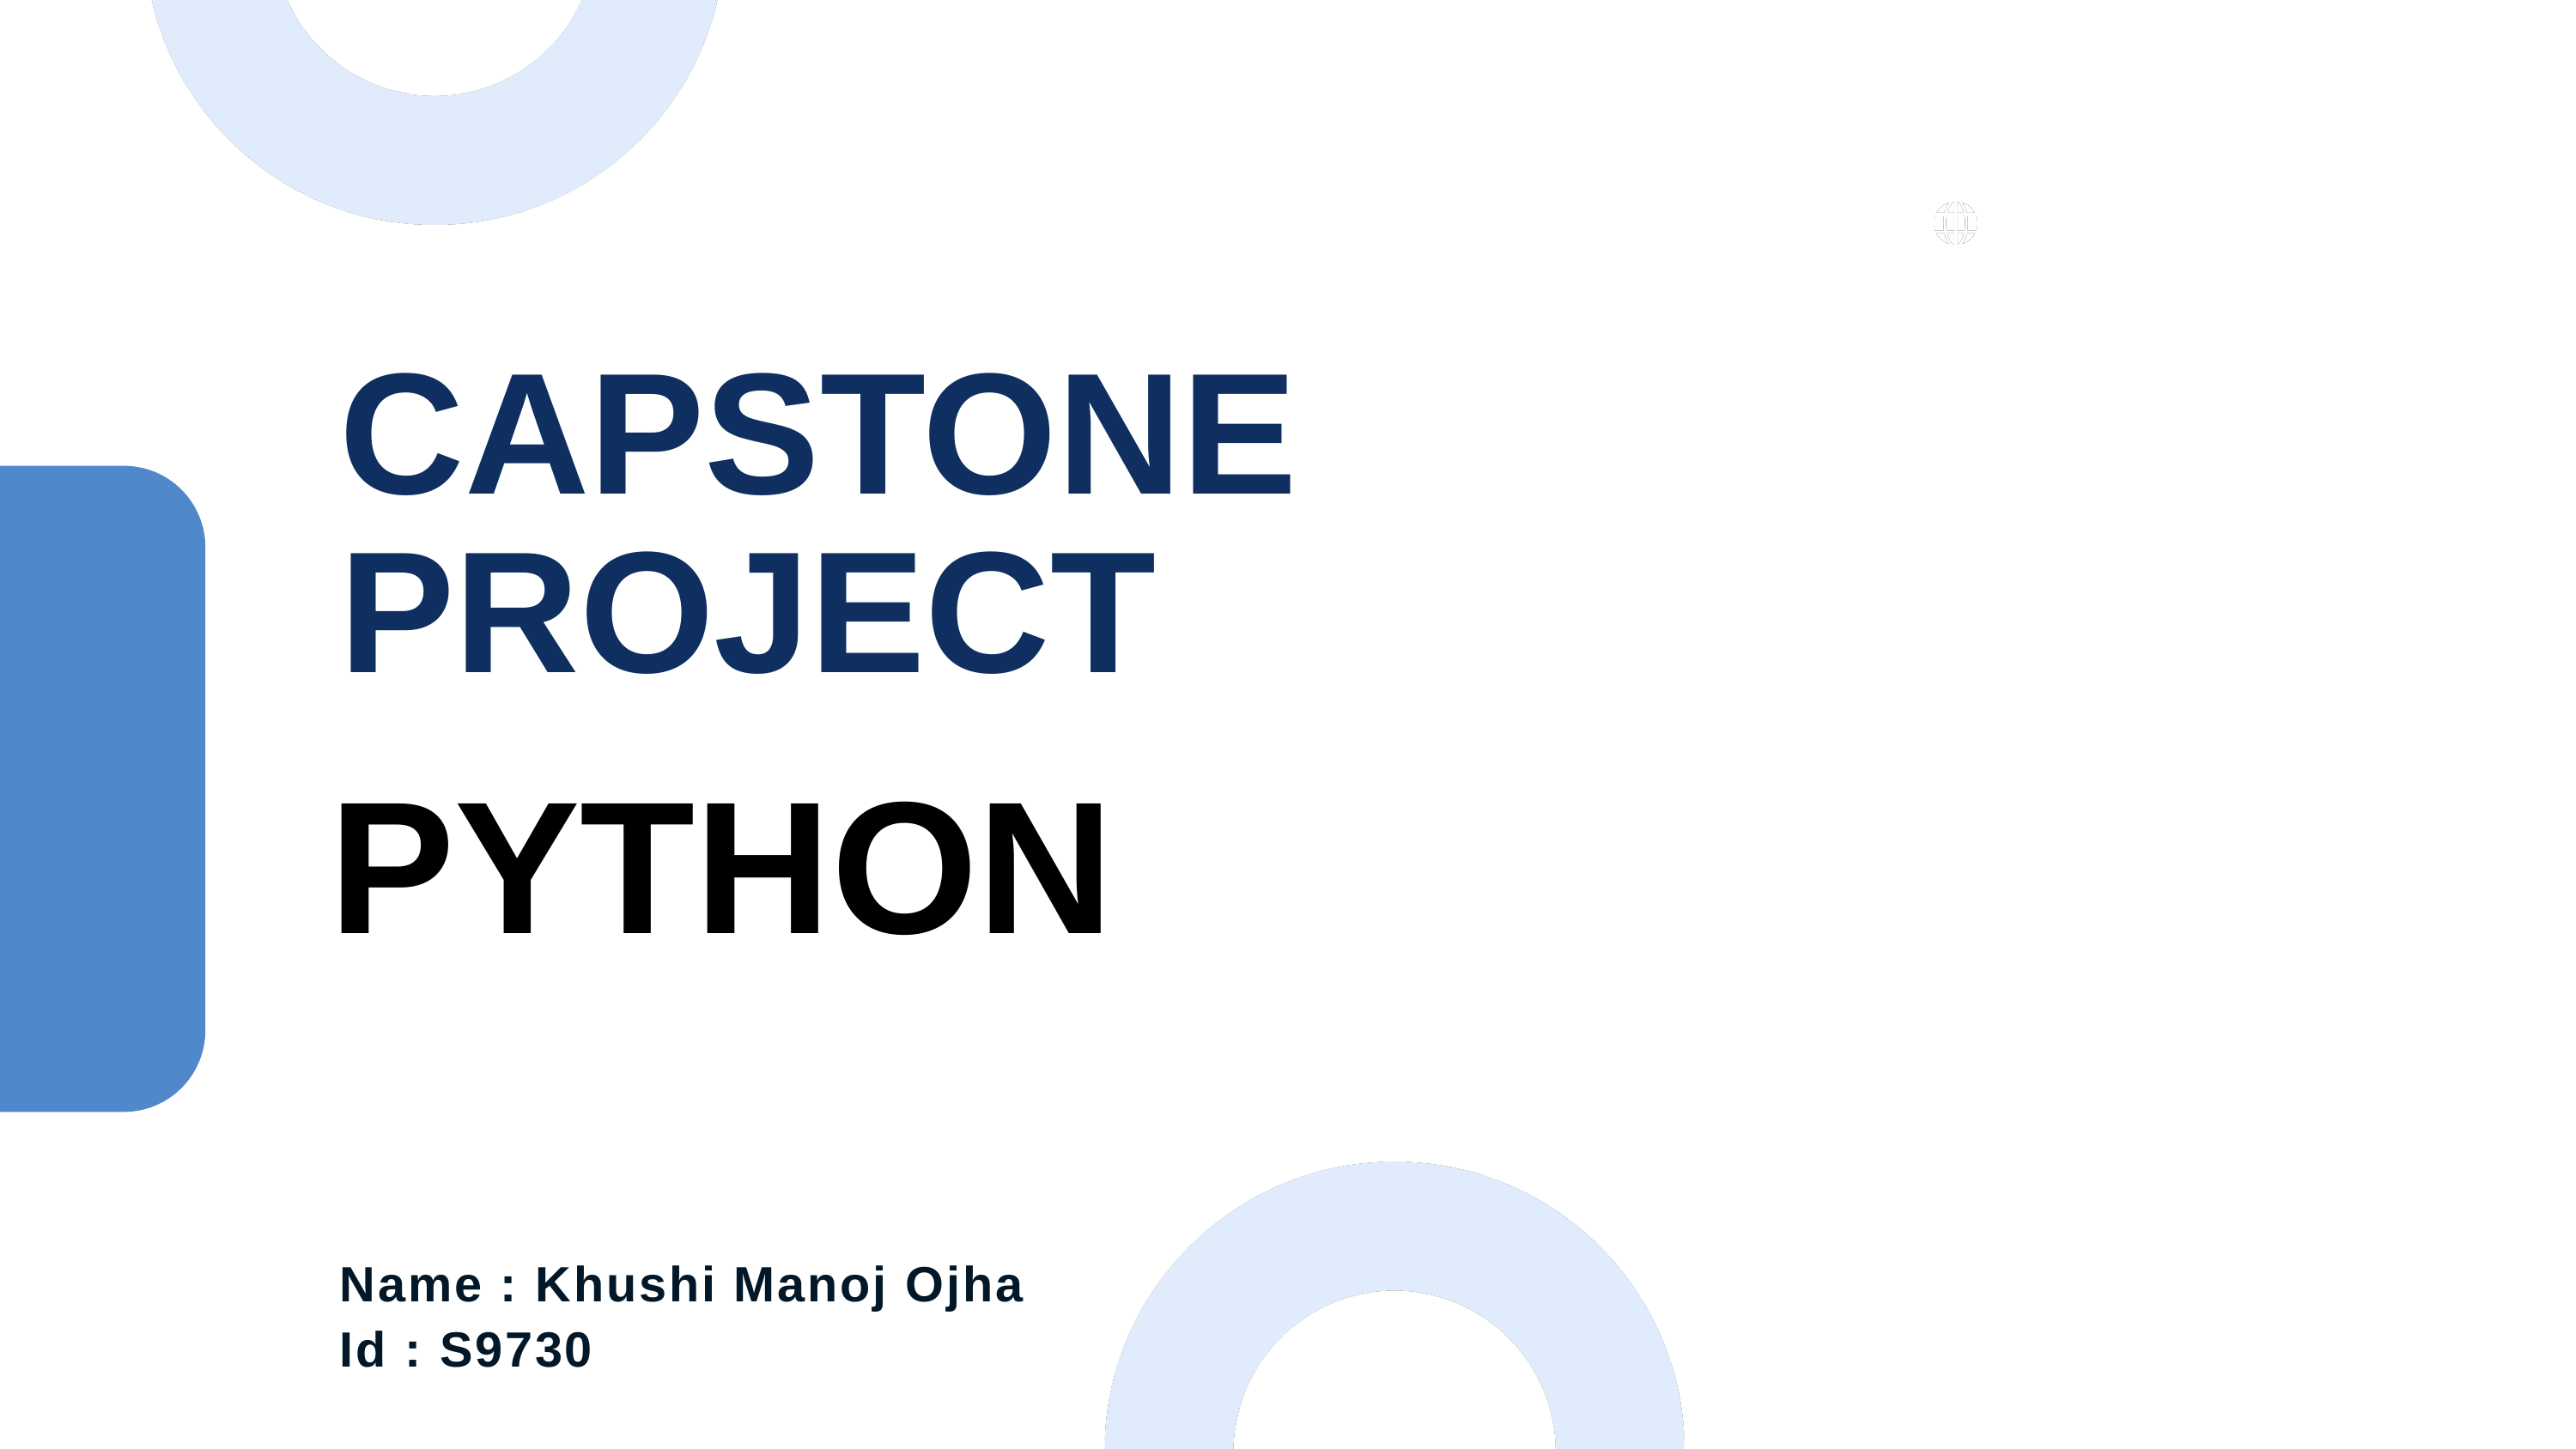

CAPSTONE
PROJECT

PYTHON

Name : Khushi Manoj Ojha
Id : S9730